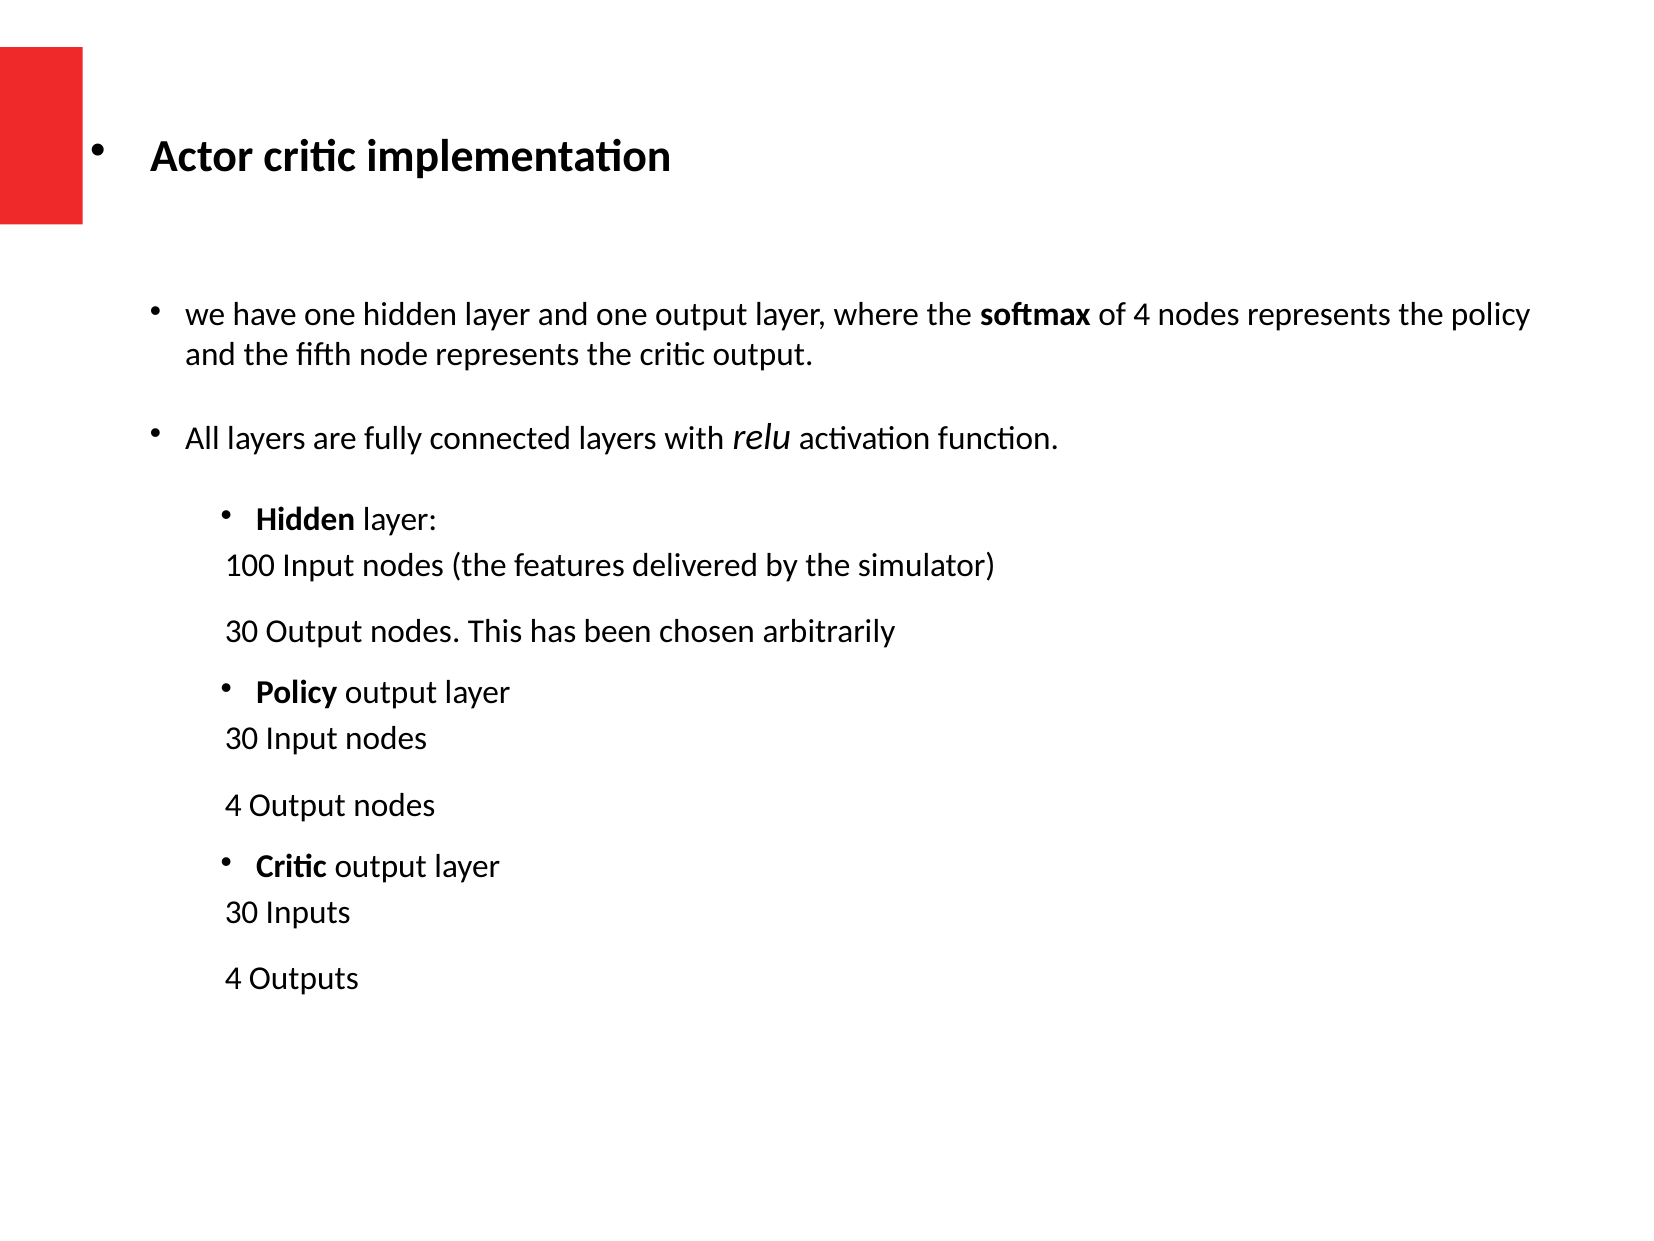

Actor critic implementation

we have one hidden layer and one output layer, where the softmax of 4 nodes represents the policy and the fifth node represents the critic output.

All layers are fully connected layers with relu activation function.

Hidden layer:
	100 Input nodes (the features delivered by the simulator)
	30 Output nodes. This has been chosen arbitrarily
Policy output layer
	30 Input nodes
	4 Output nodes
Critic output layer
	30 Inputs
	4 Outputs